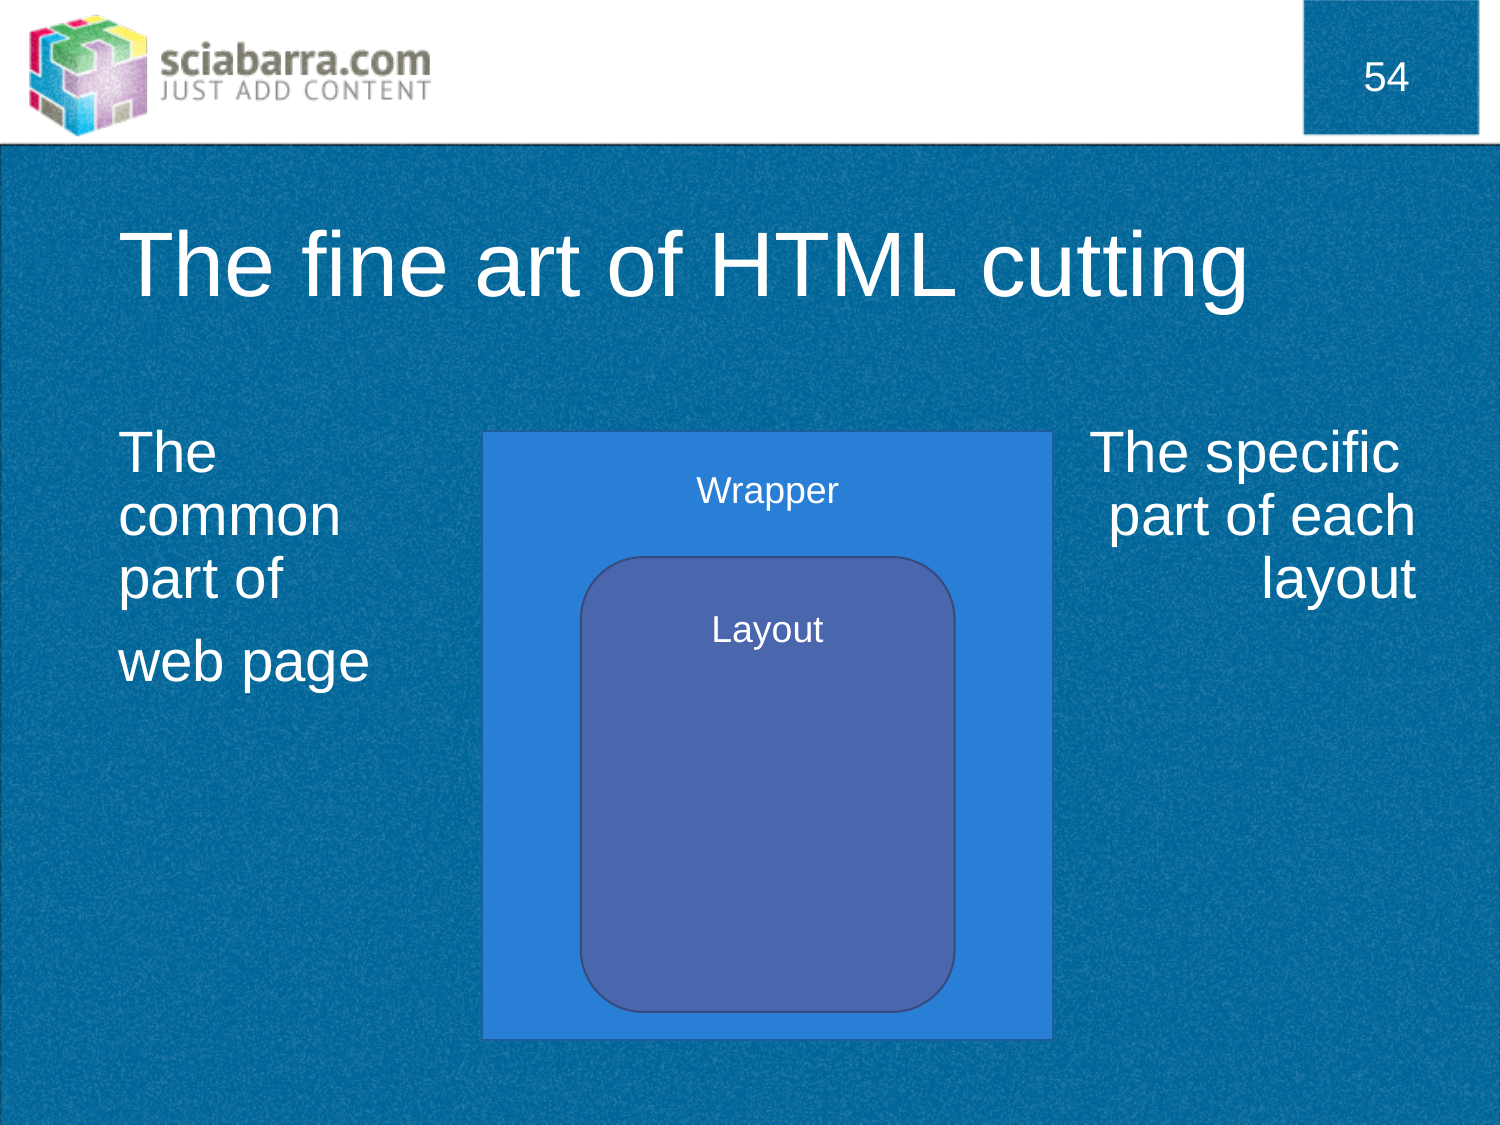

54
# The fine art of HTML cutting
The common
part of
web page
The specific
part of each layout
Wrapper

Layout